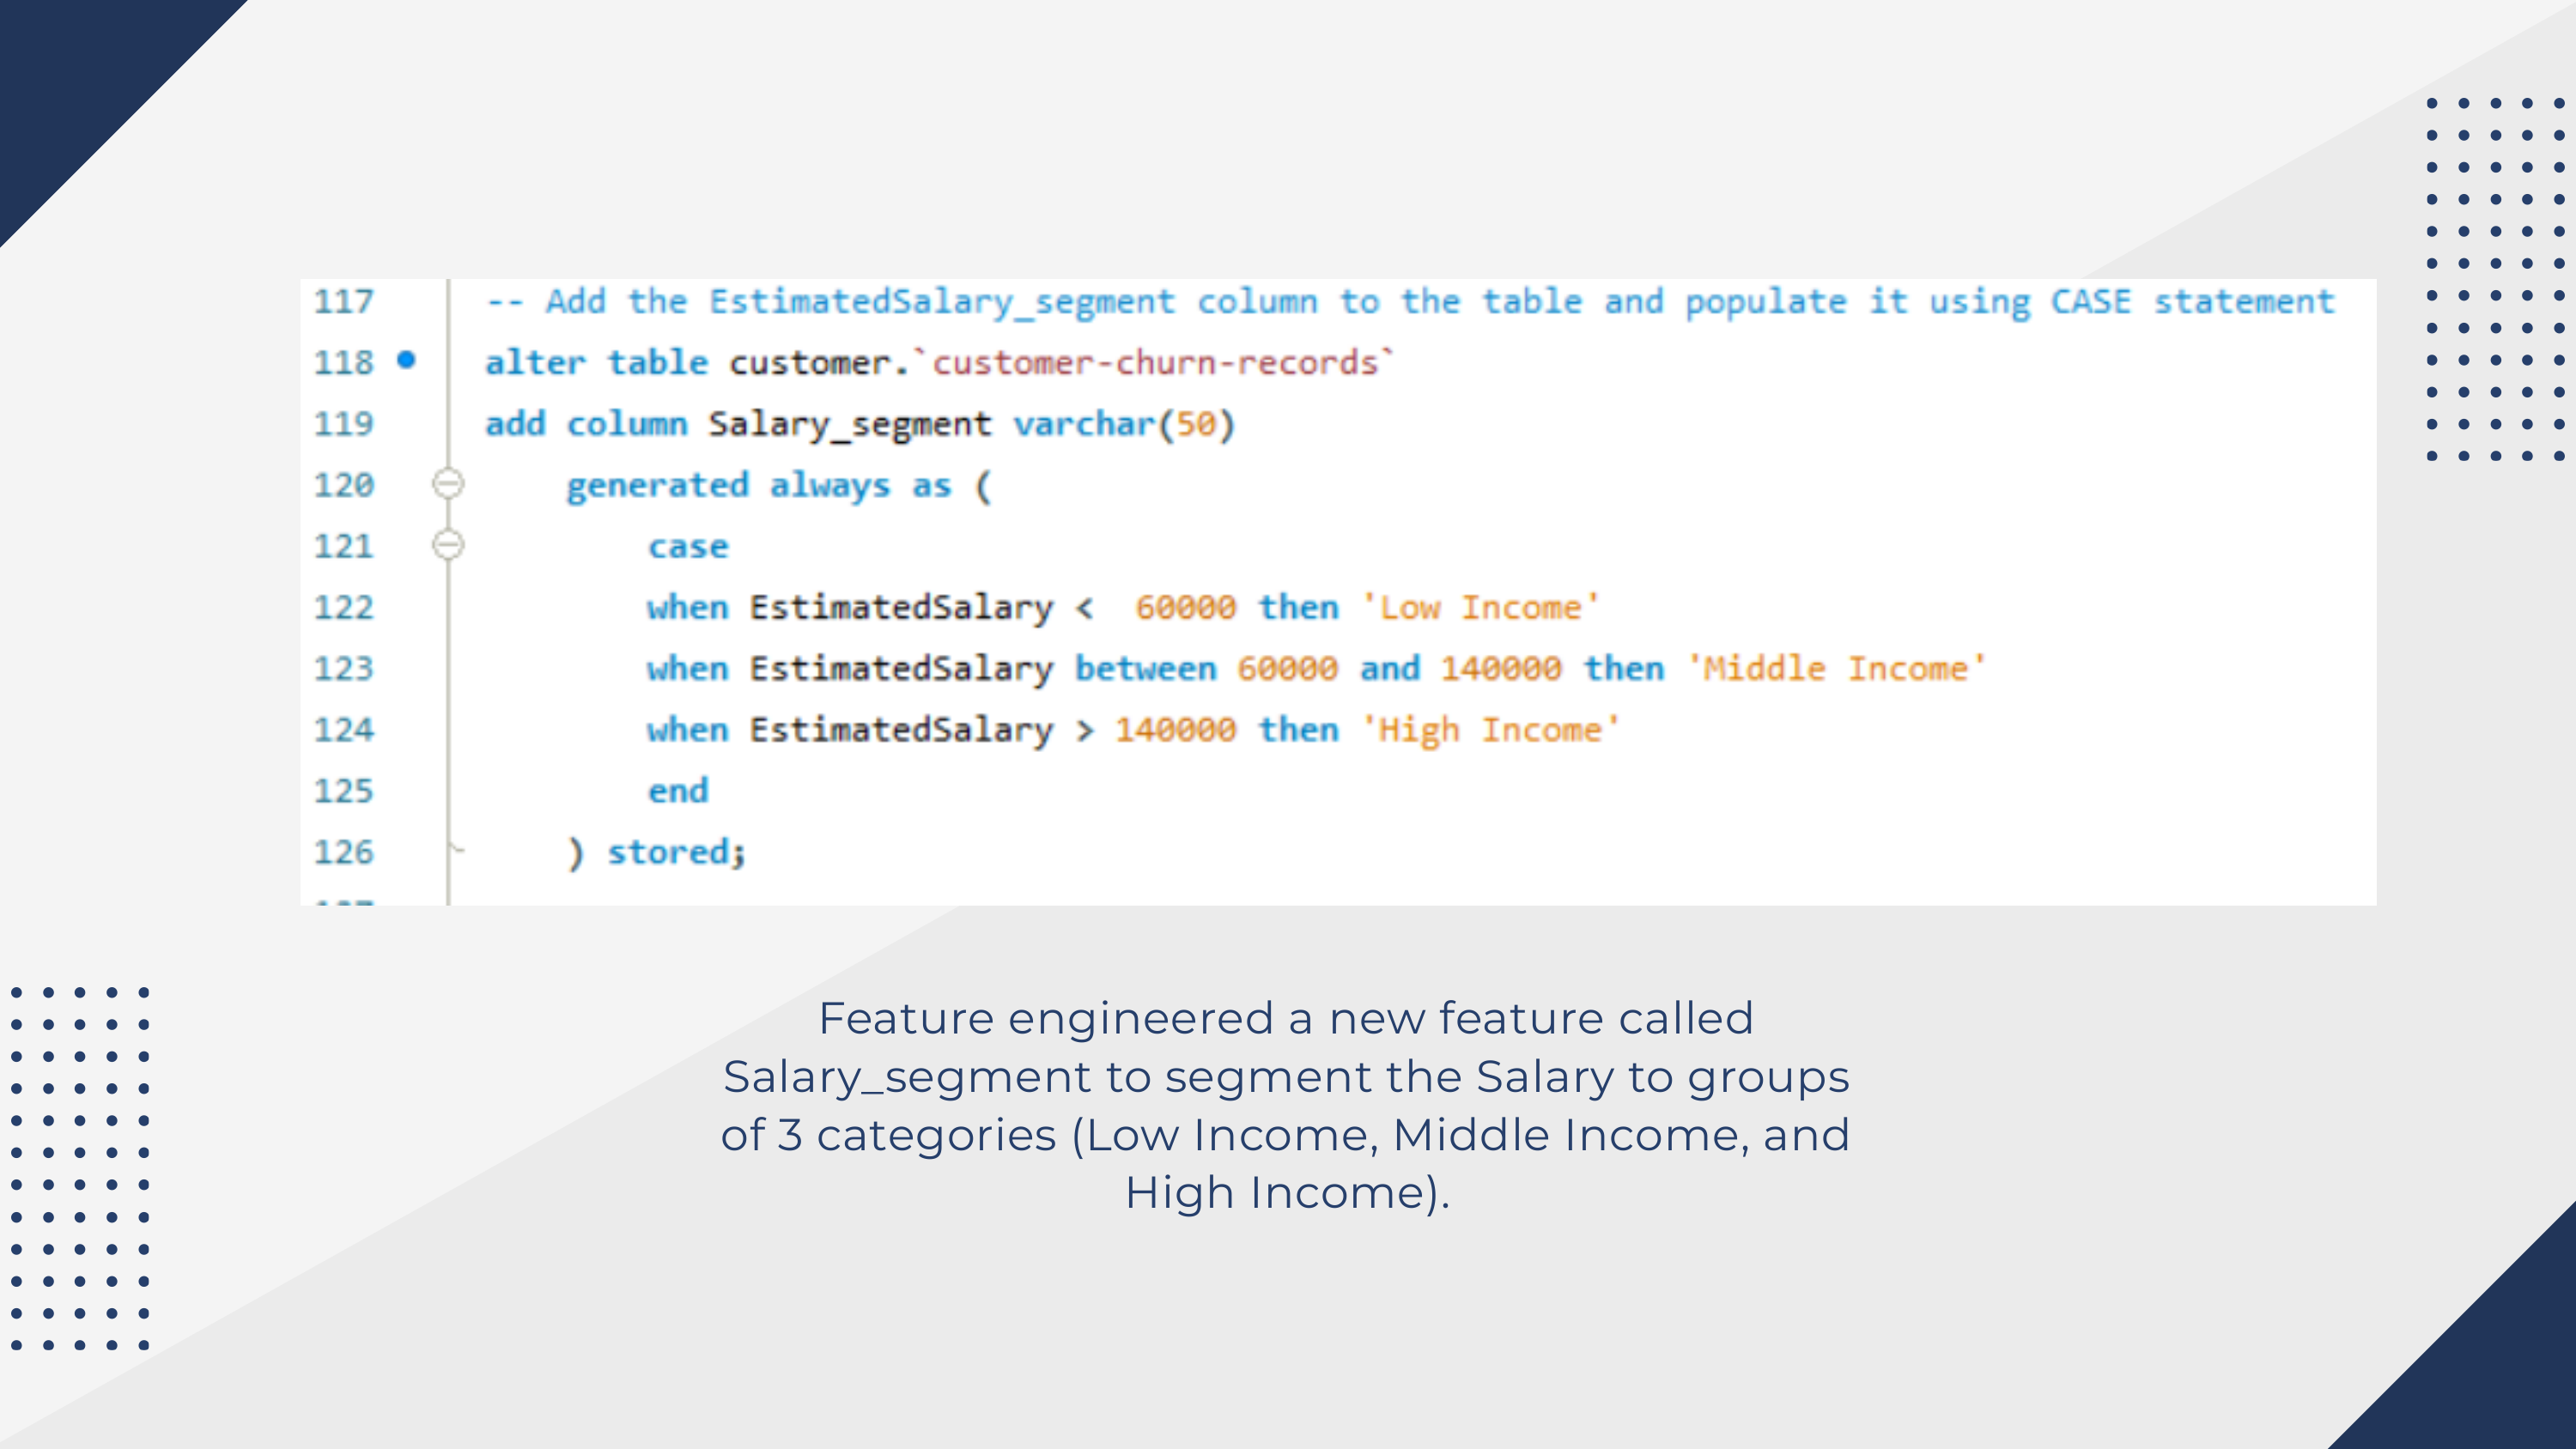

Feature engineered a new feature called Salary_segment to segment the Salary to groups of 3 categories (Low Income, Middle Income, and High Income).